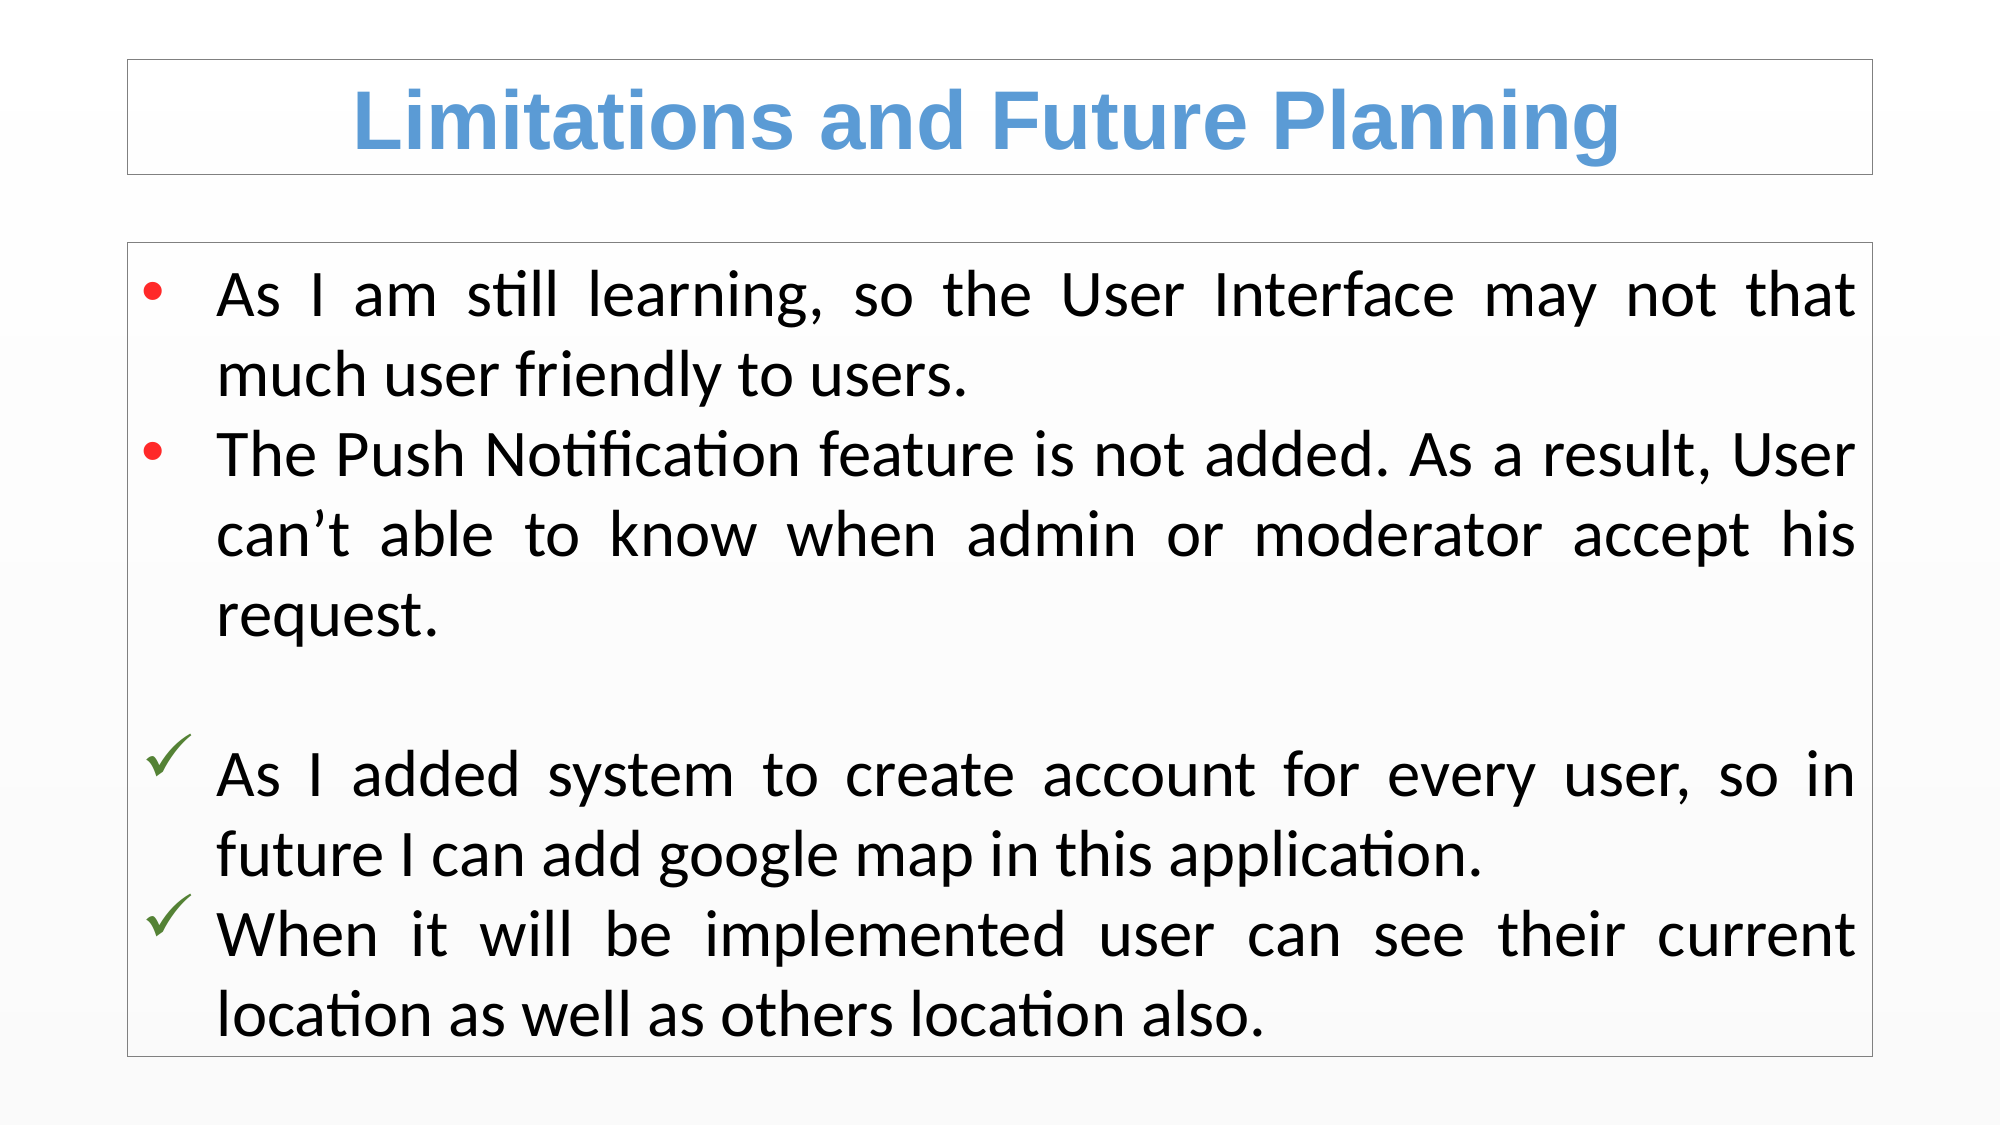

Limitations and Future Planning
As I am still learning, so the User Interface may not that much user friendly to users.
The Push Notification feature is not added. As a result, User can’t able to know when admin or moderator accept his request.

As I added system to create account for every user, so in future I can add google map in this application.
When it will be implemented user can see their current location as well as others location also.